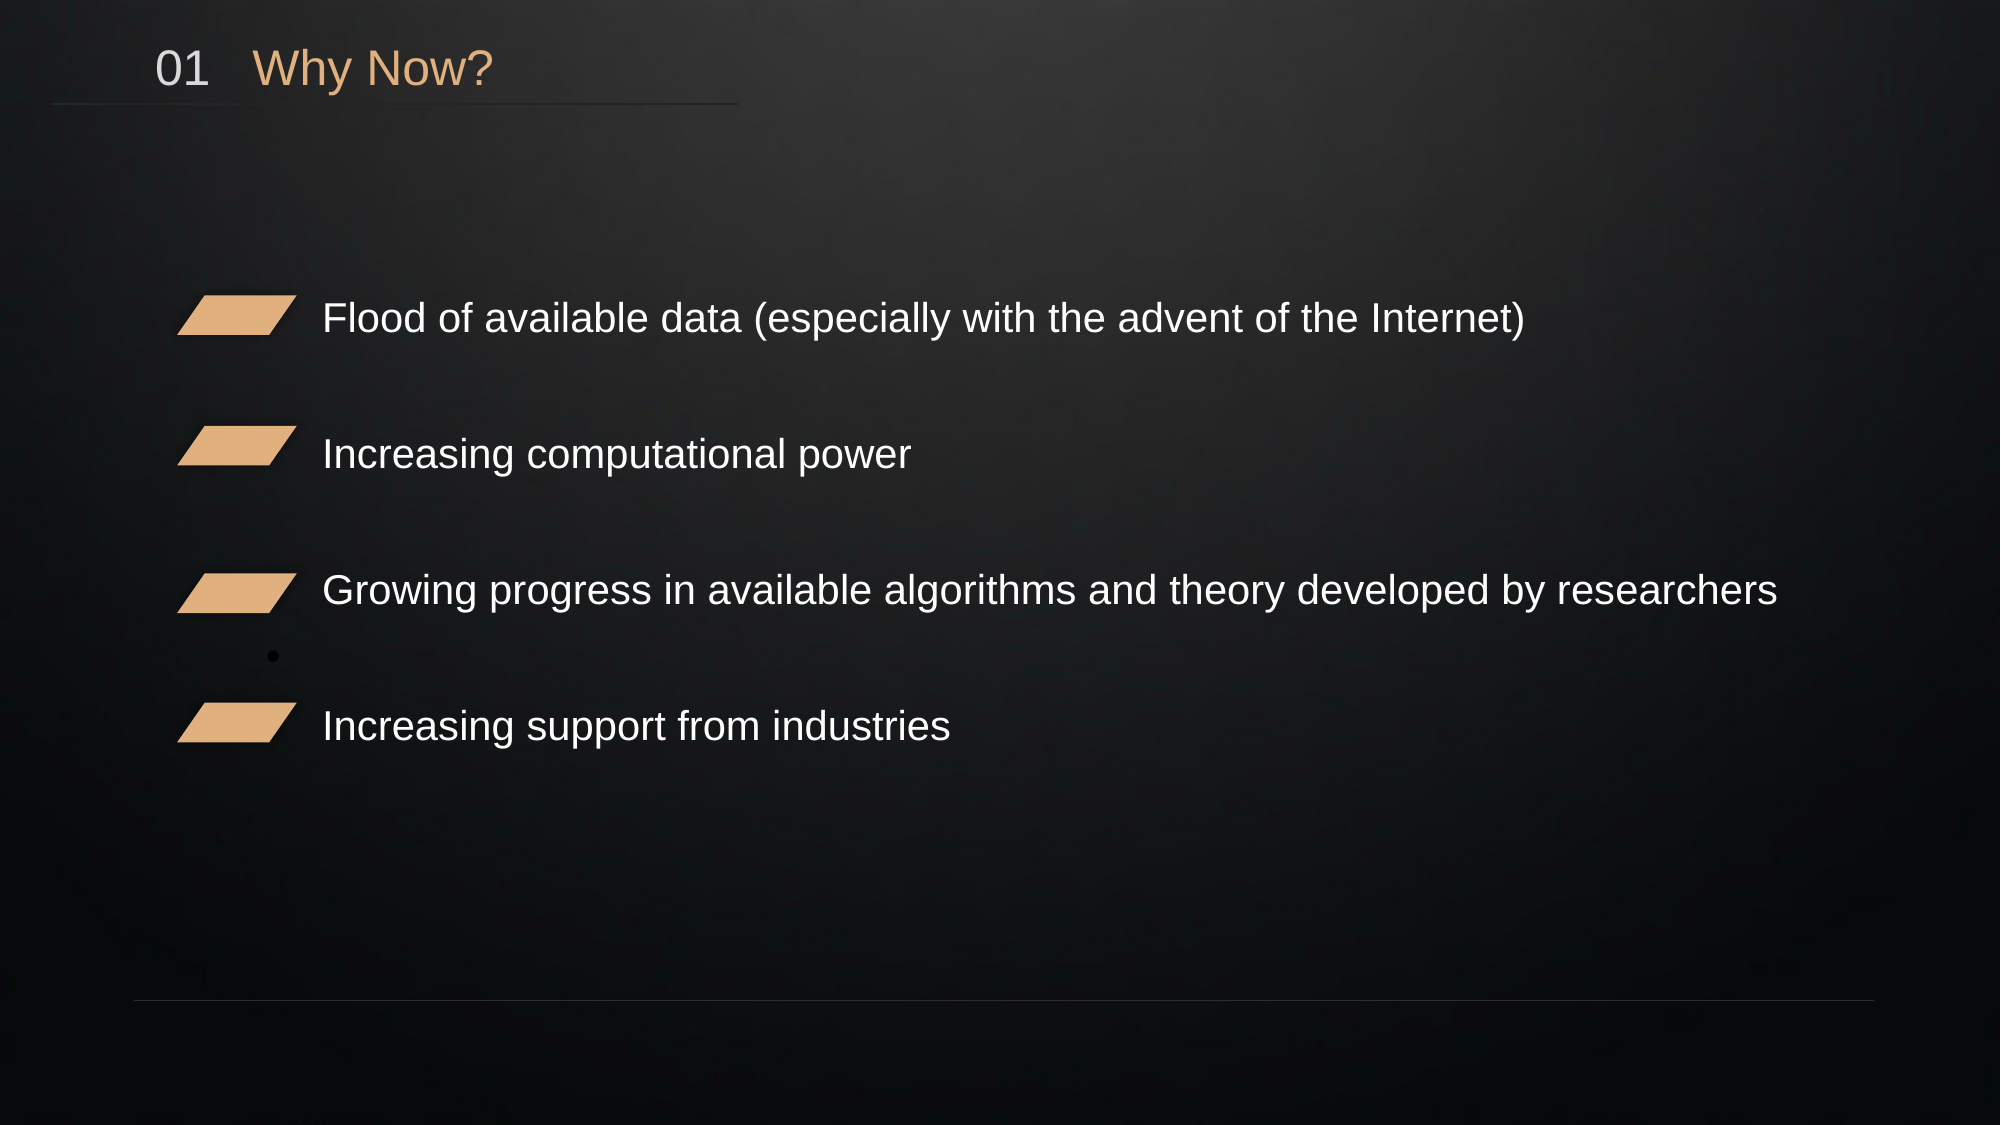

01   Why Now?
Flood of available data (especially with the advent of the Internet)

Increasing computational power

Growing progress in available algorithms and theory developed by researchers

Increasing support from industries